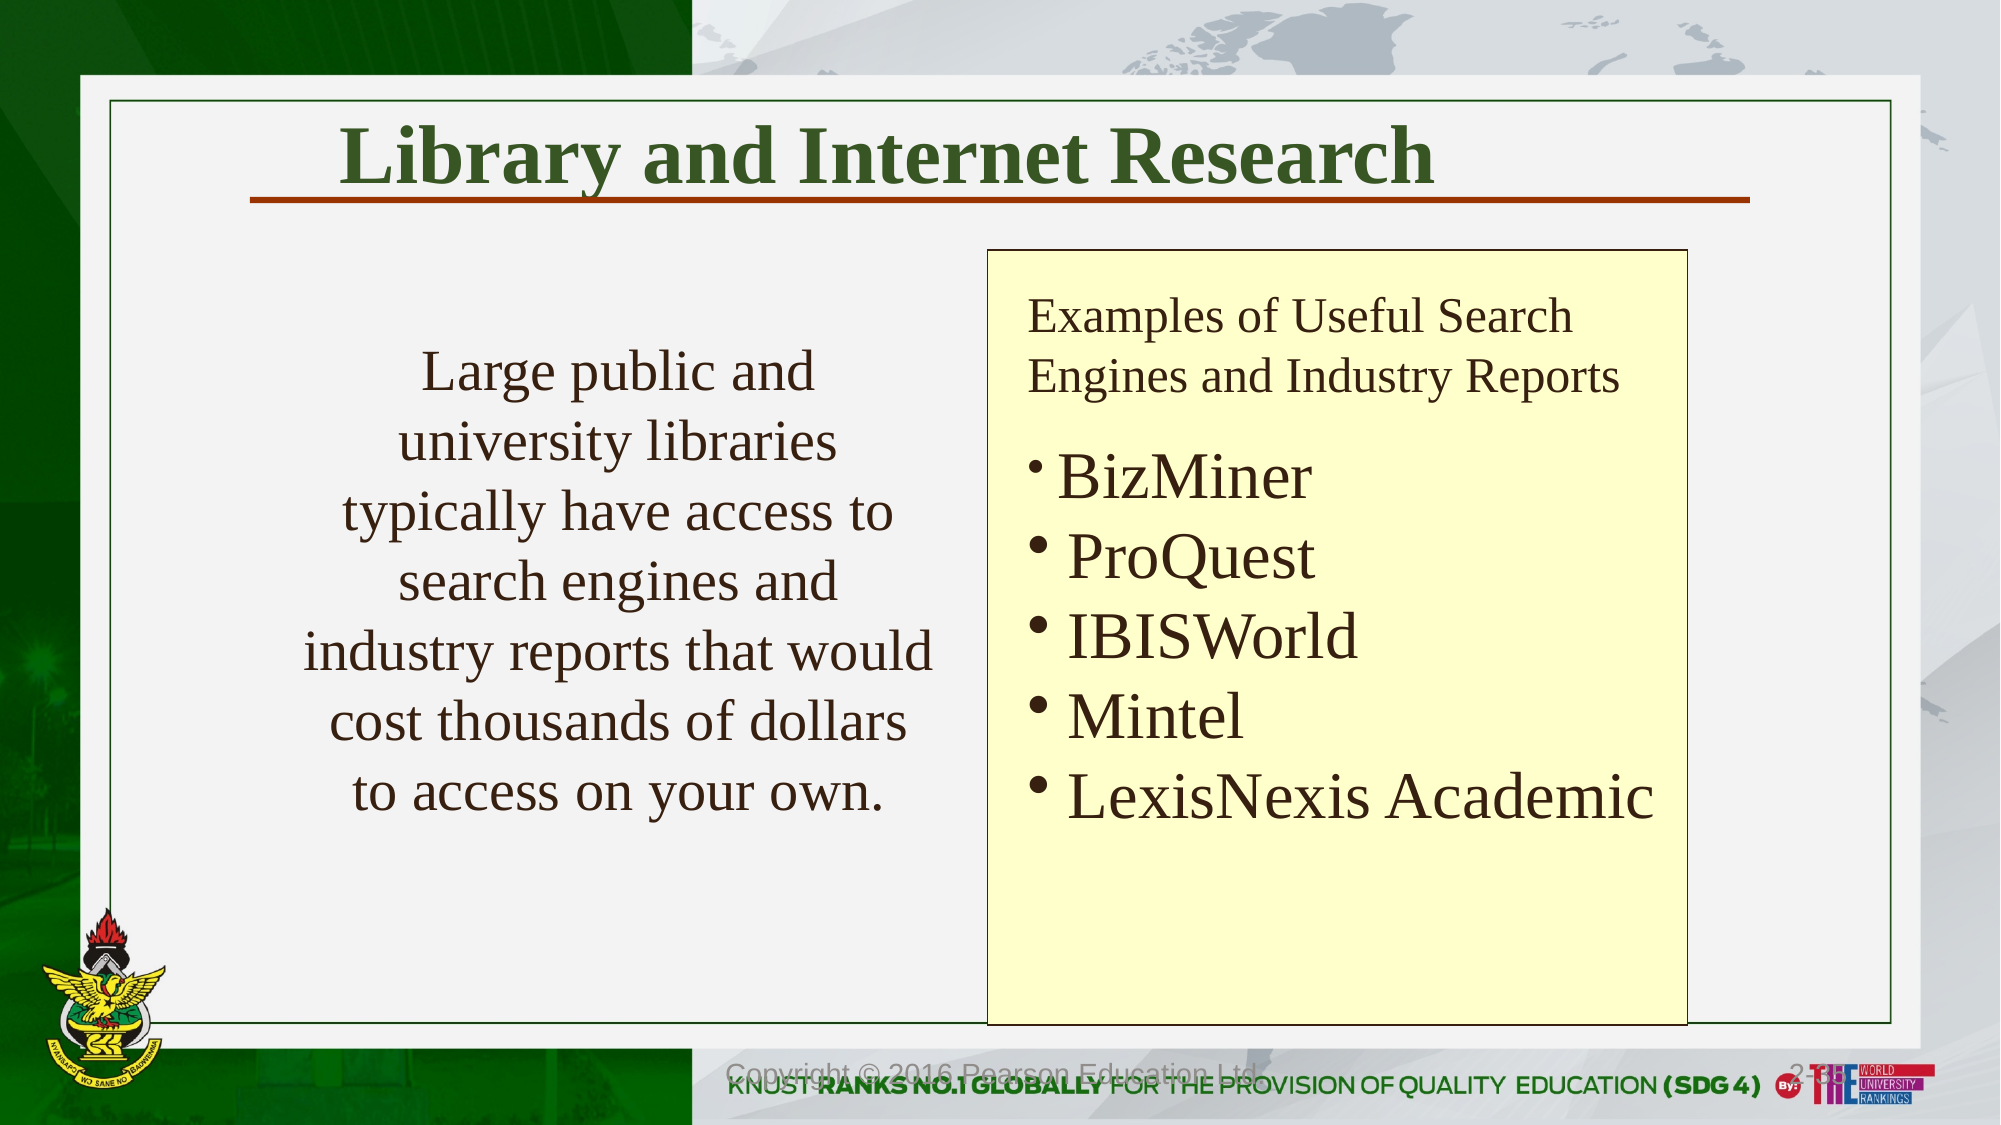

# Library and Internet Research

Examples of Useful Search Engines and Industry Reports
Large public and university libraries typically have access to search engines and industry reports that would cost thousands of dollars to access on your own.
 BizMiner
 ProQuest
 IBISWorld
 Mintel
 LexisNexis Academic
Copyright © 2016 Pearson Education Ltd.
2-35